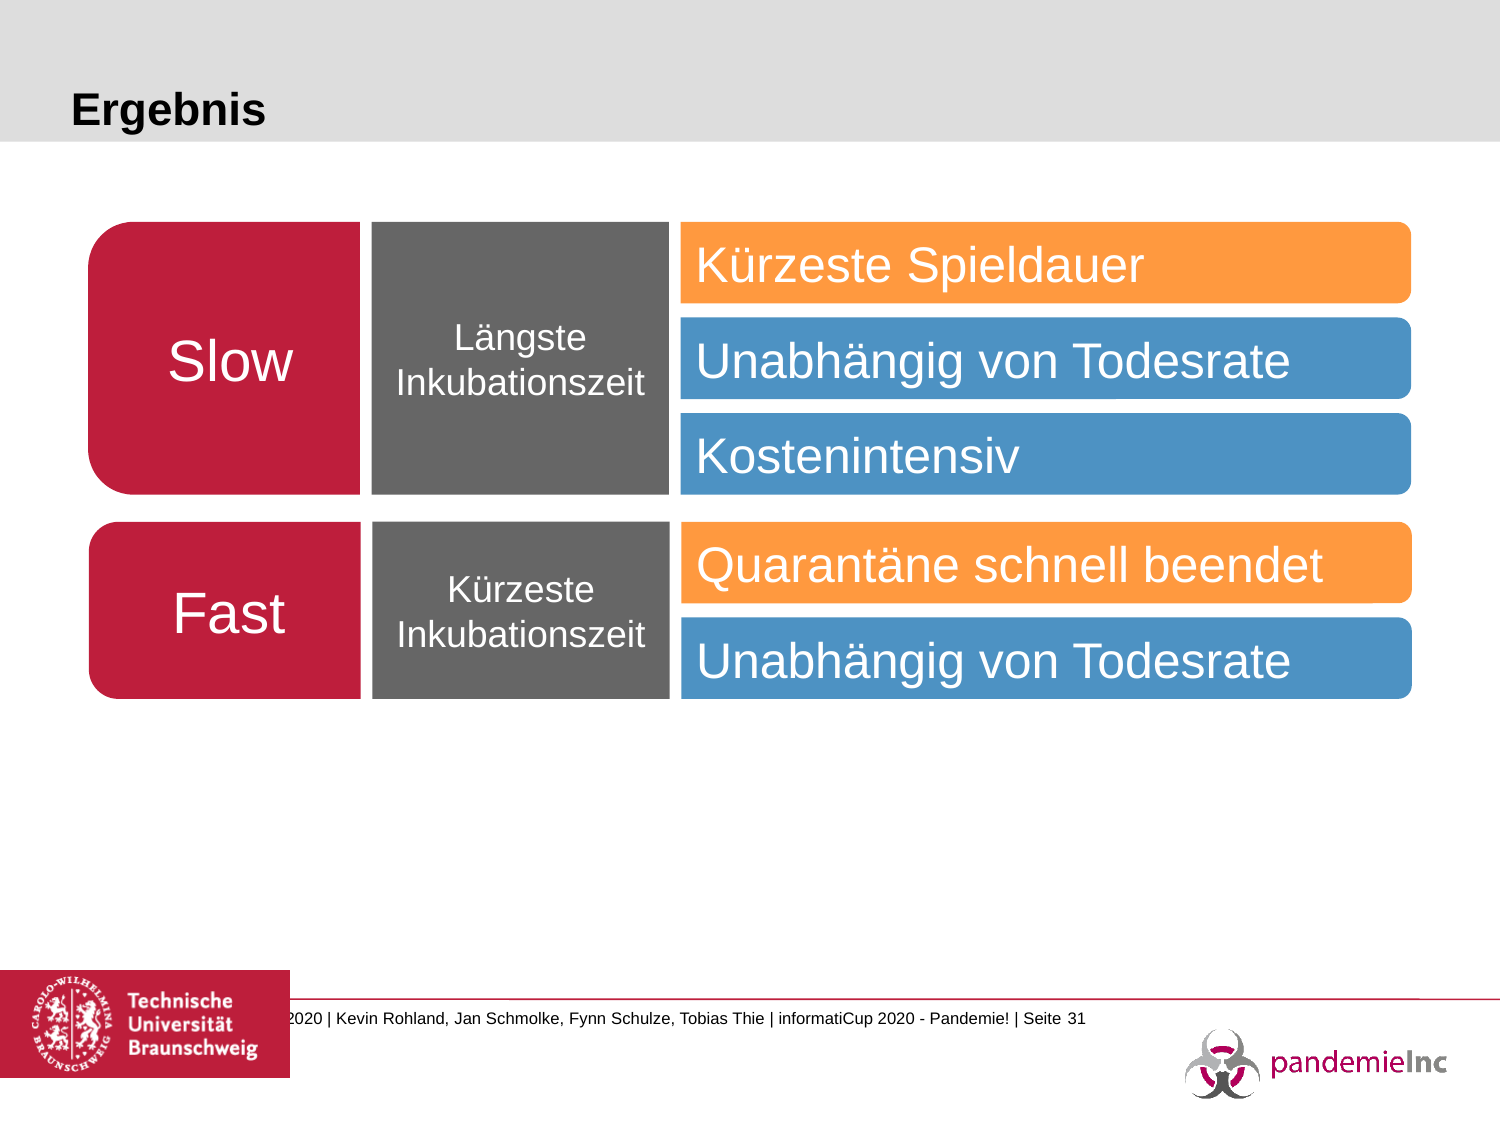

# Ergebnis
Kürzeste Spieldauer
Unabhängig von Todesrate
Kostenintensiv
Quarantäne schnell beendet
Längste Inkubationszeit
Slow
Unabhängig von Todesrate
Fast
Kürzeste Inkubationszeit